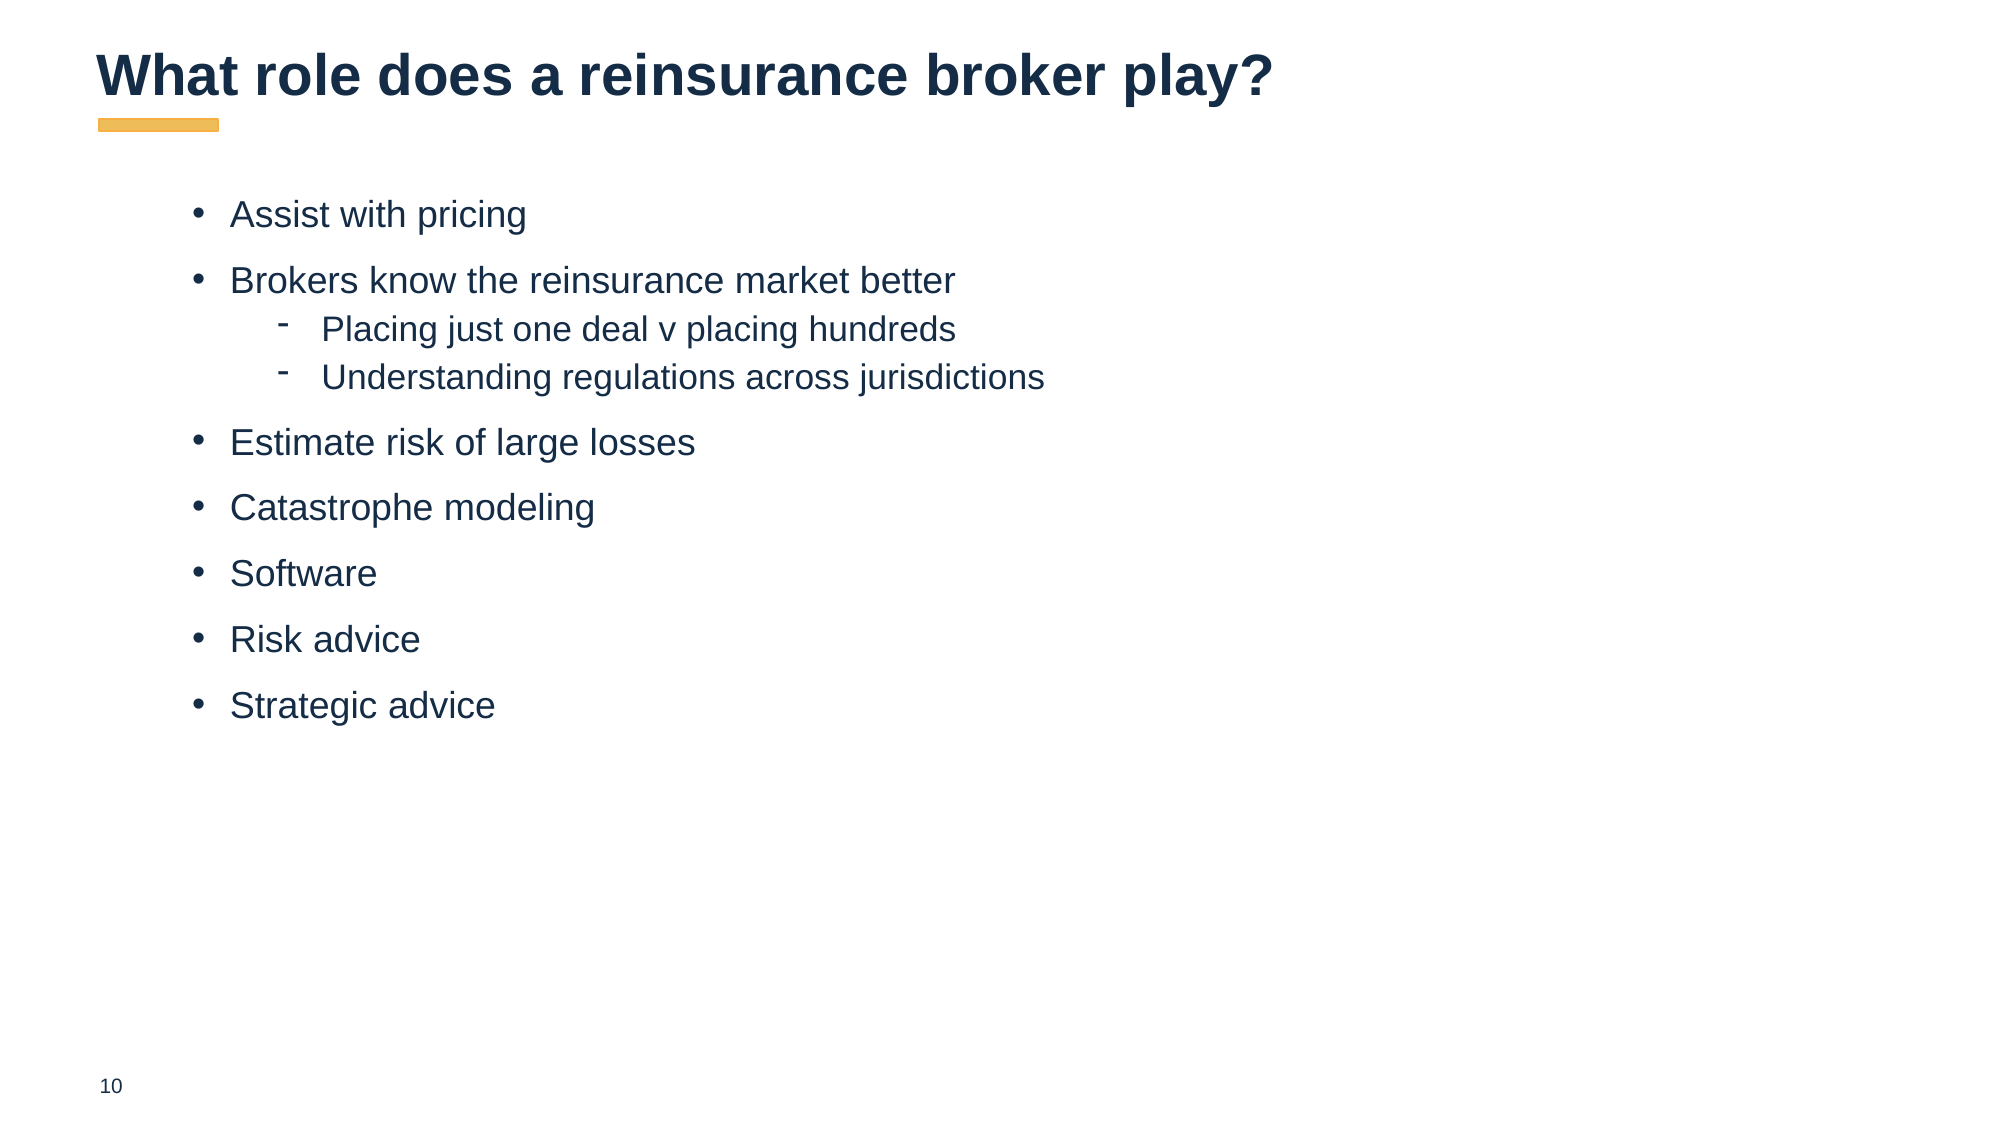

# What role does a reinsurance broker play?
Assist with pricing
Brokers know the reinsurance market better
Placing just one deal v placing hundreds
Understanding regulations across jurisdictions
Estimate risk of large losses
Catastrophe modeling
Software
Risk advice
Strategic advice